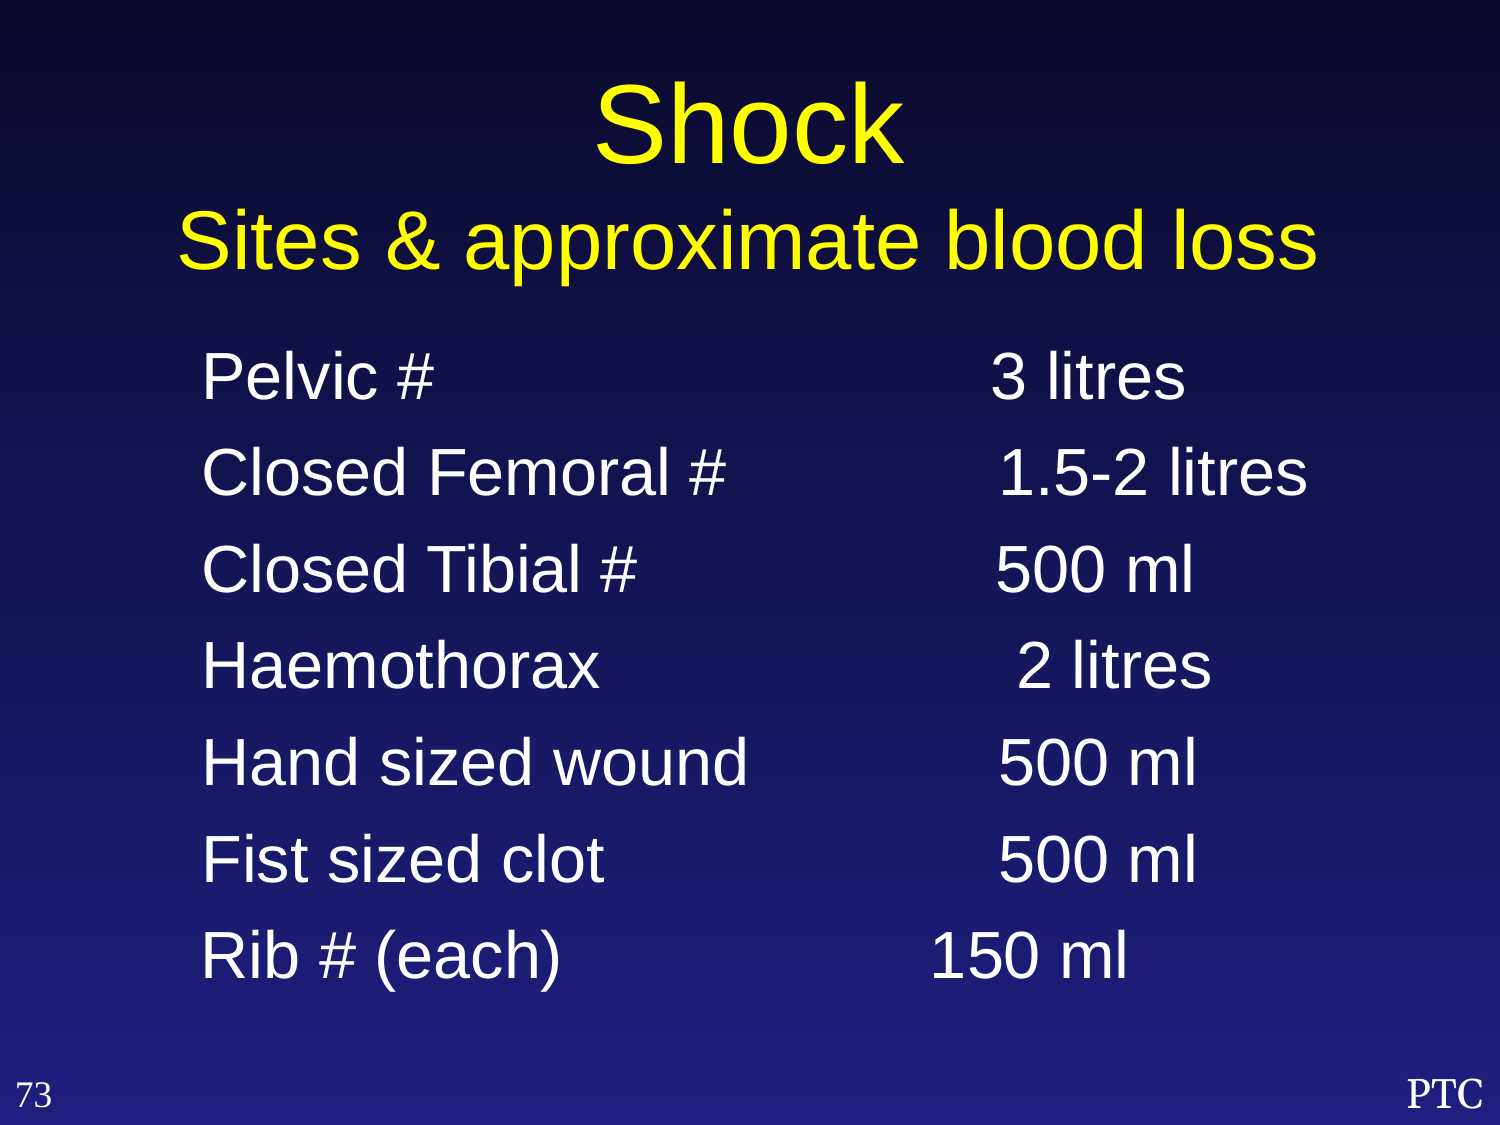

Shock
Sites & approximate blood loss
Pelvic #	                        3 litres
Closed Femoral #		1.5-2 litres
Closed Tibial #		        500 ml
Haemothorax			 2 litres
Hand sized wound 		500 ml
Fist sized clot			500 ml
    Rib # (each)   		        150 ml
73